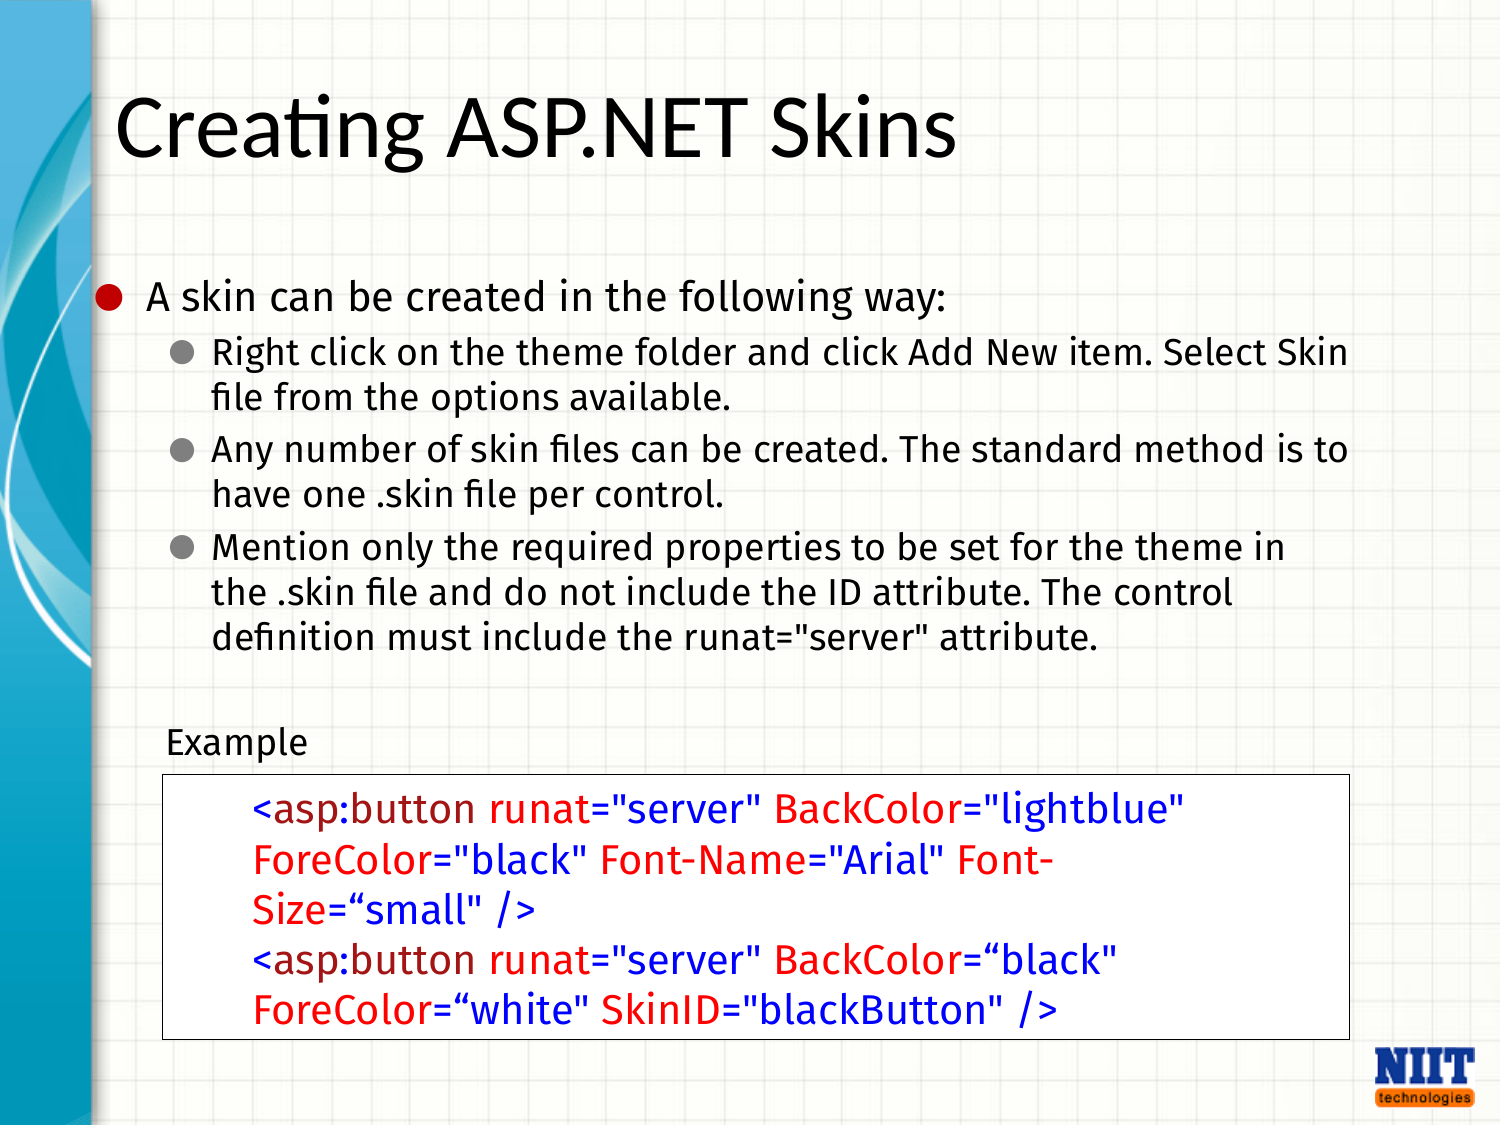

Creating ASP.NET Skins
A skin can be created in the following way:
Right click on the theme folder and click Add New item. Select Skin file from the options available.
Any number of skin files can be created. The standard method is to have one .skin file per control.
Mention only the required properties to be set for the theme in the .skin file and do not include the ID attribute. The control definition must include the runat="server" attribute.

Example

<asp:button runat="server" BackColor="lightblue" ForeColor="black" Font-Name="Arial" Font-Size=“small" />
<asp:button runat="server" BackColor=“black" ForeColor=“white" SkinID="blackButton" />